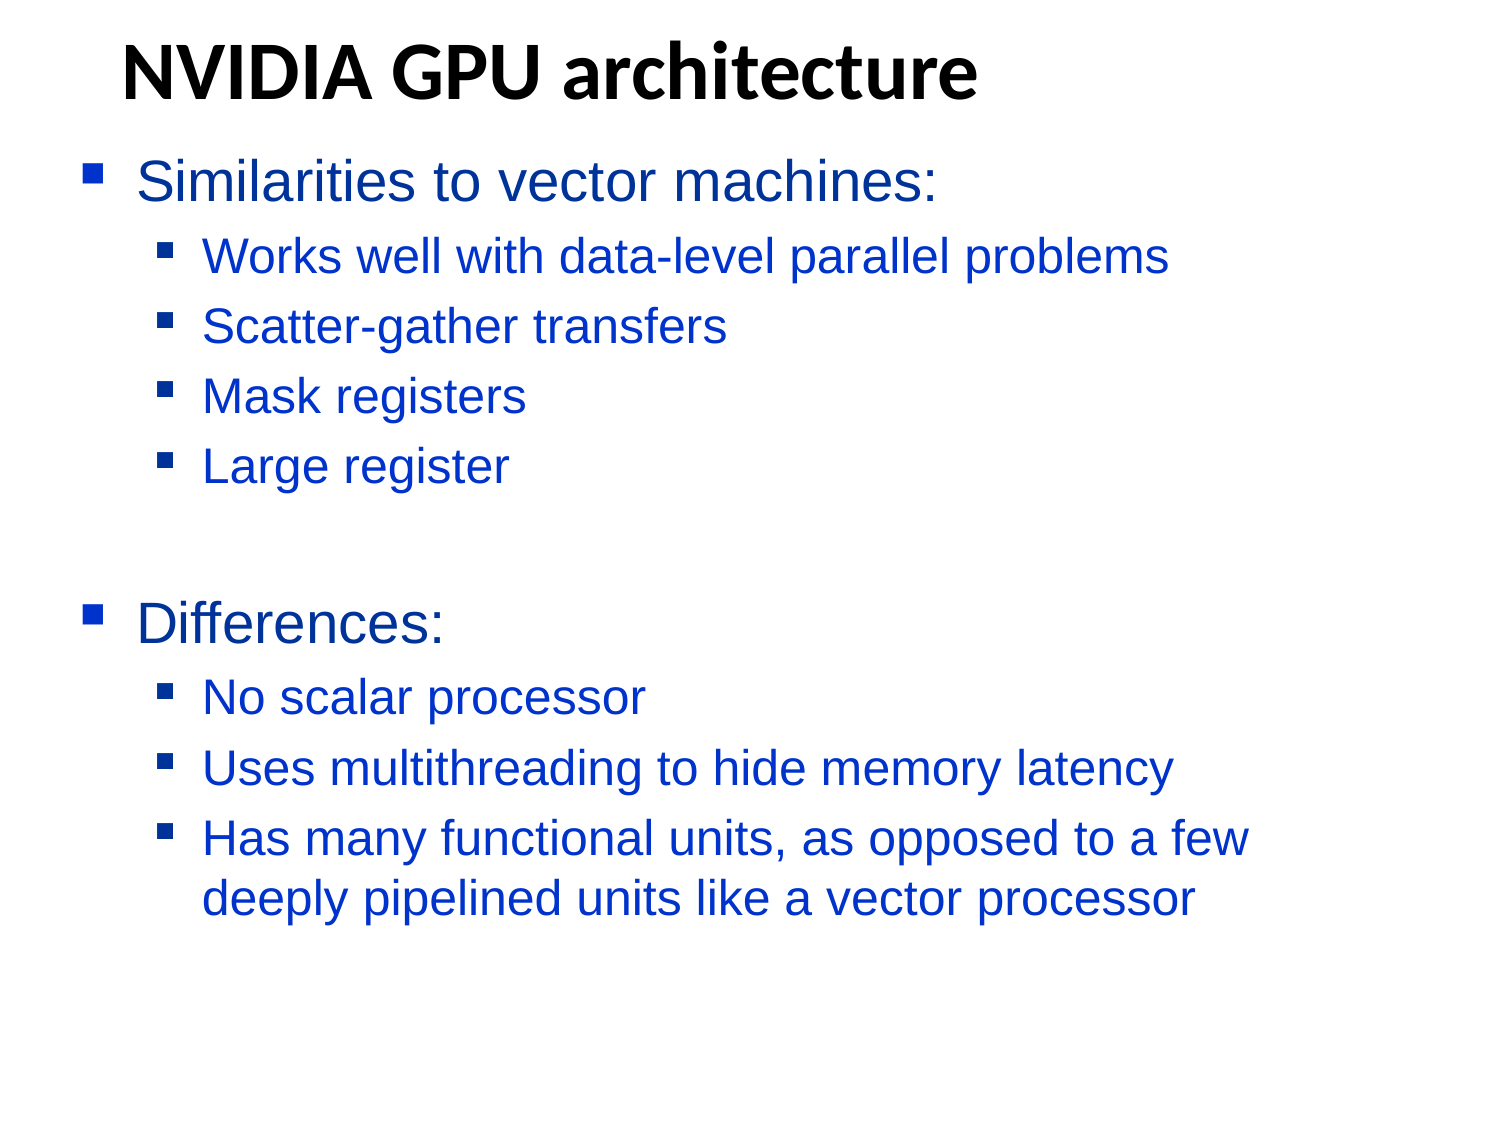

# NVIDIA GPU architecture
Similarities to vector machines:
Works well with data-level parallel problems
Scatter-gather transfers
Mask registers
Large register

Differences:
No scalar processor
Uses multithreading to hide memory latency
Has many functional units, as opposed to a few deeply pipelined units like a vector processor